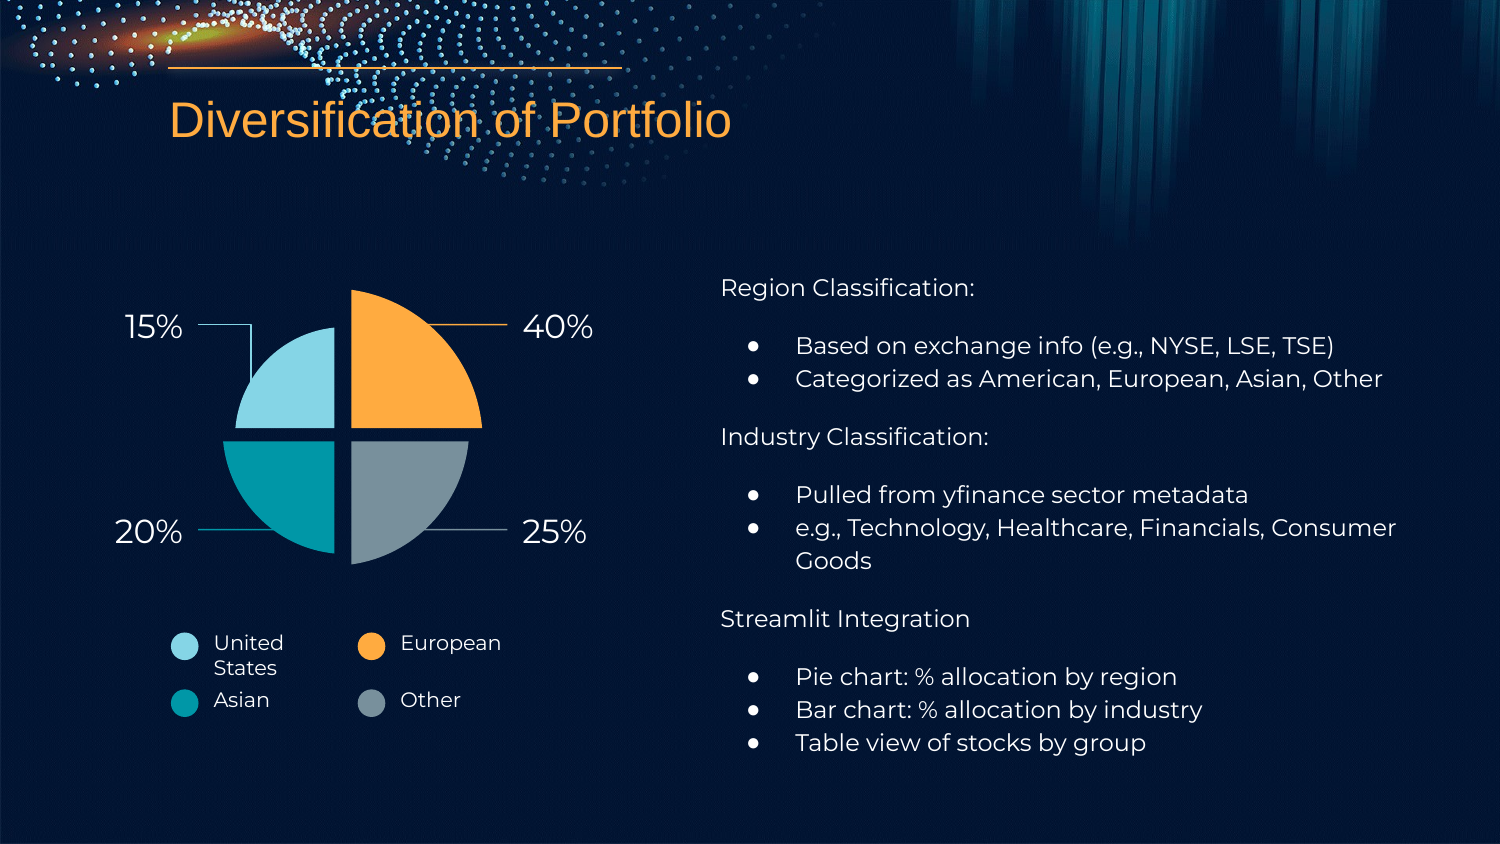

# Diversification of Portfolio
Region Classification:
Based on exchange info (e.g., NYSE, LSE, TSE)
Categorized as American, European, Asian, Other
Industry Classification:
Pulled from yfinance sector metadata
e.g., Technology, Healthcare, Financials, Consumer Goods
Streamlit Integration
Pie chart: % allocation by region
Bar chart: % allocation by industry
Table view of stocks by group

15%
40%

20%
25%
European
United States

Asian
Other